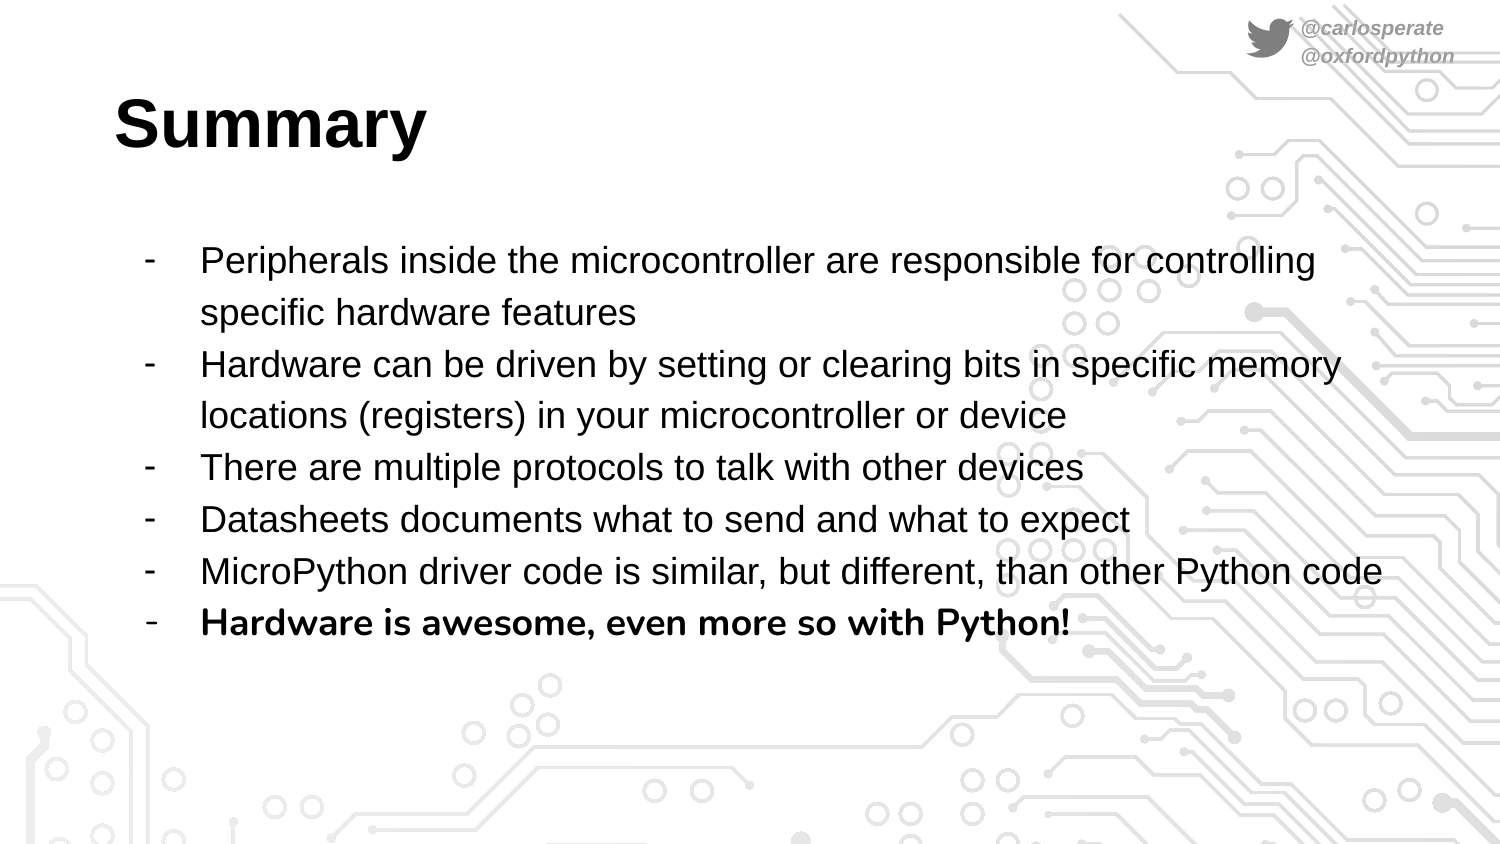

# Summary
Peripherals inside the microcontroller are responsible for controlling specific hardware features
Hardware can be driven by setting or clearing bits in specific memory locations (registers) in your microcontroller or device
There are multiple protocols to talk with other devices
Datasheets documents what to send and what to expect
MicroPython driver code is similar, but different, than other Python code
Hardware is awesome, even more so with Python!